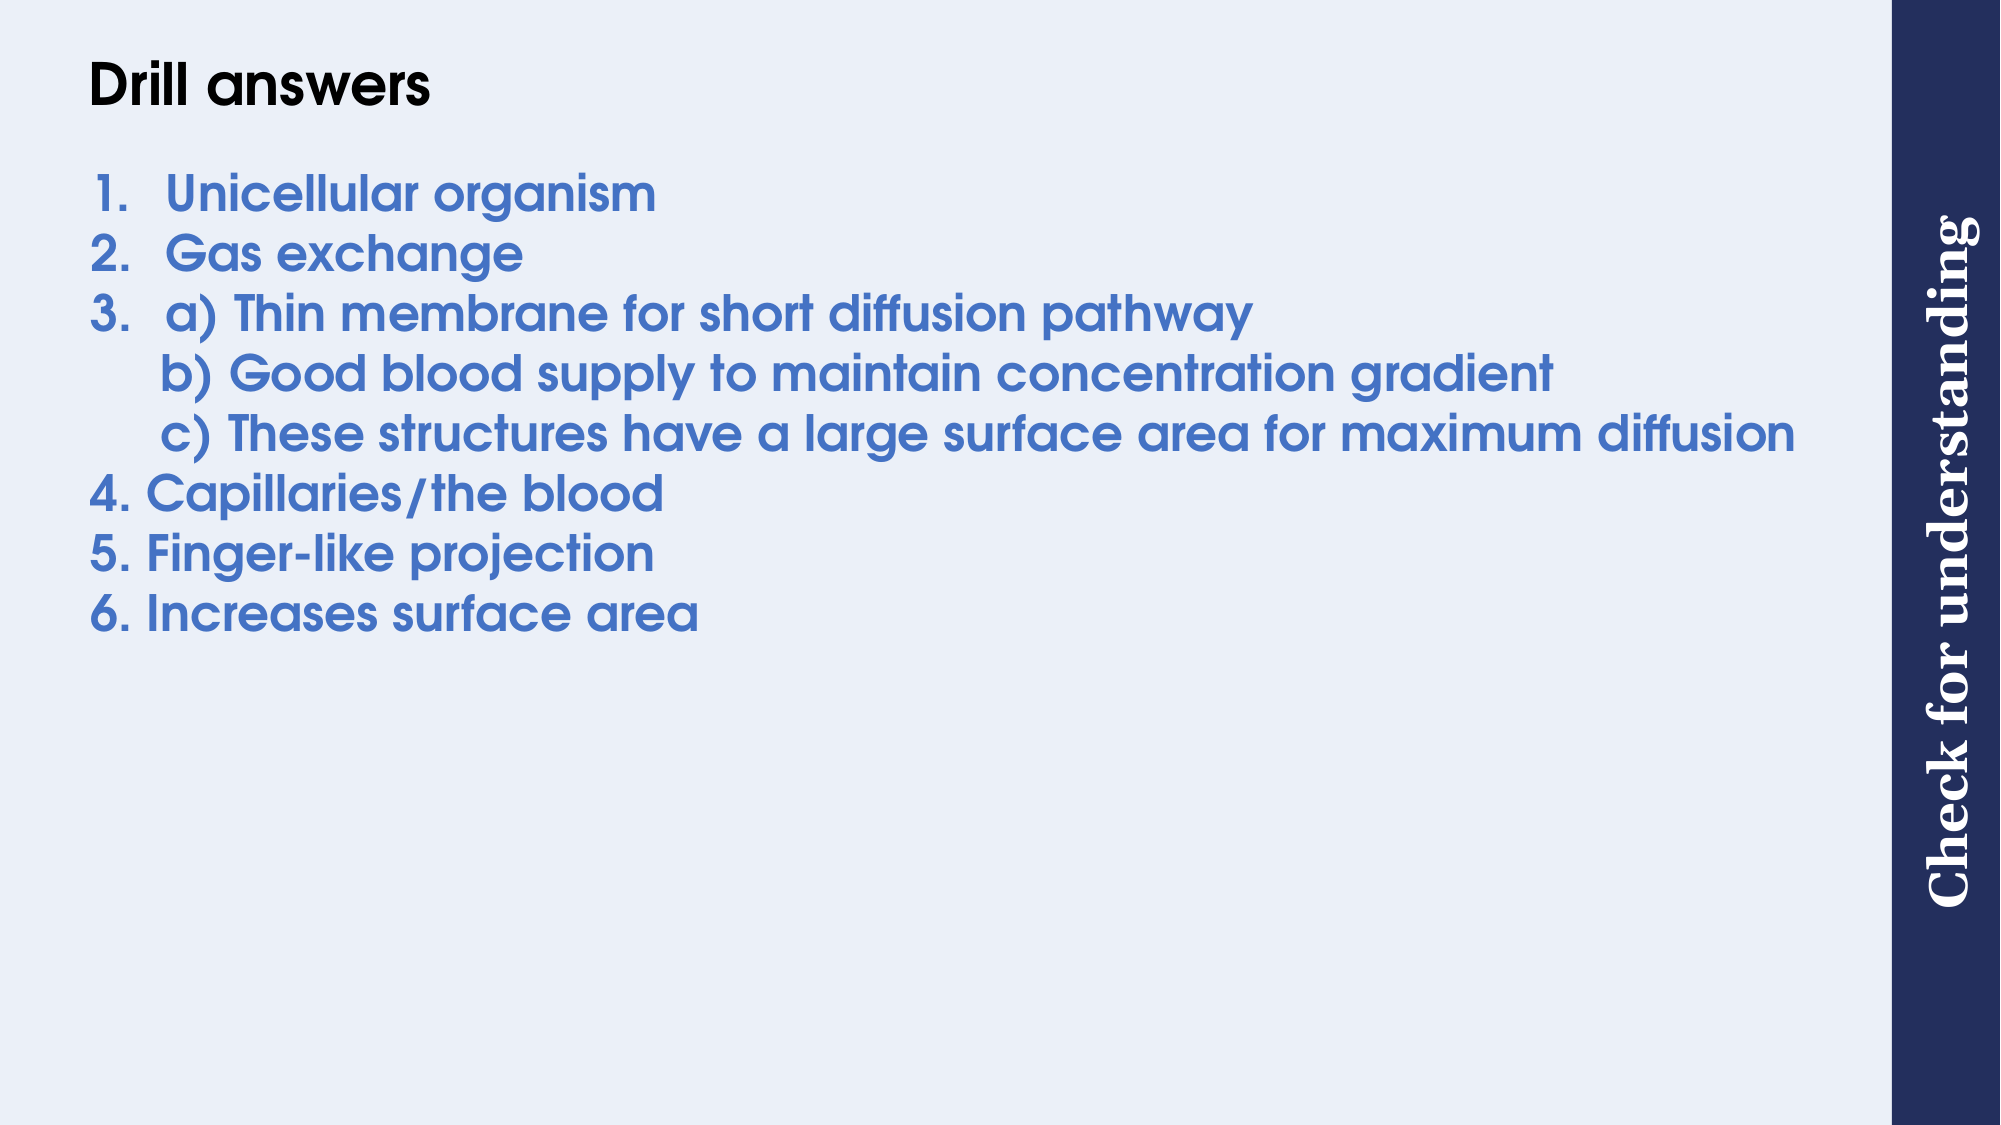

# Drill answers
Unicellular organism
Gas exchange
a) Thin membrane for short diffusion pathway
     b) Good blood supply to maintain concentration gradient
     c) These structures have a large surface area for maximum diffusion
4. Capillaries/the blood
5. Finger-like projection
6. Increases surface area